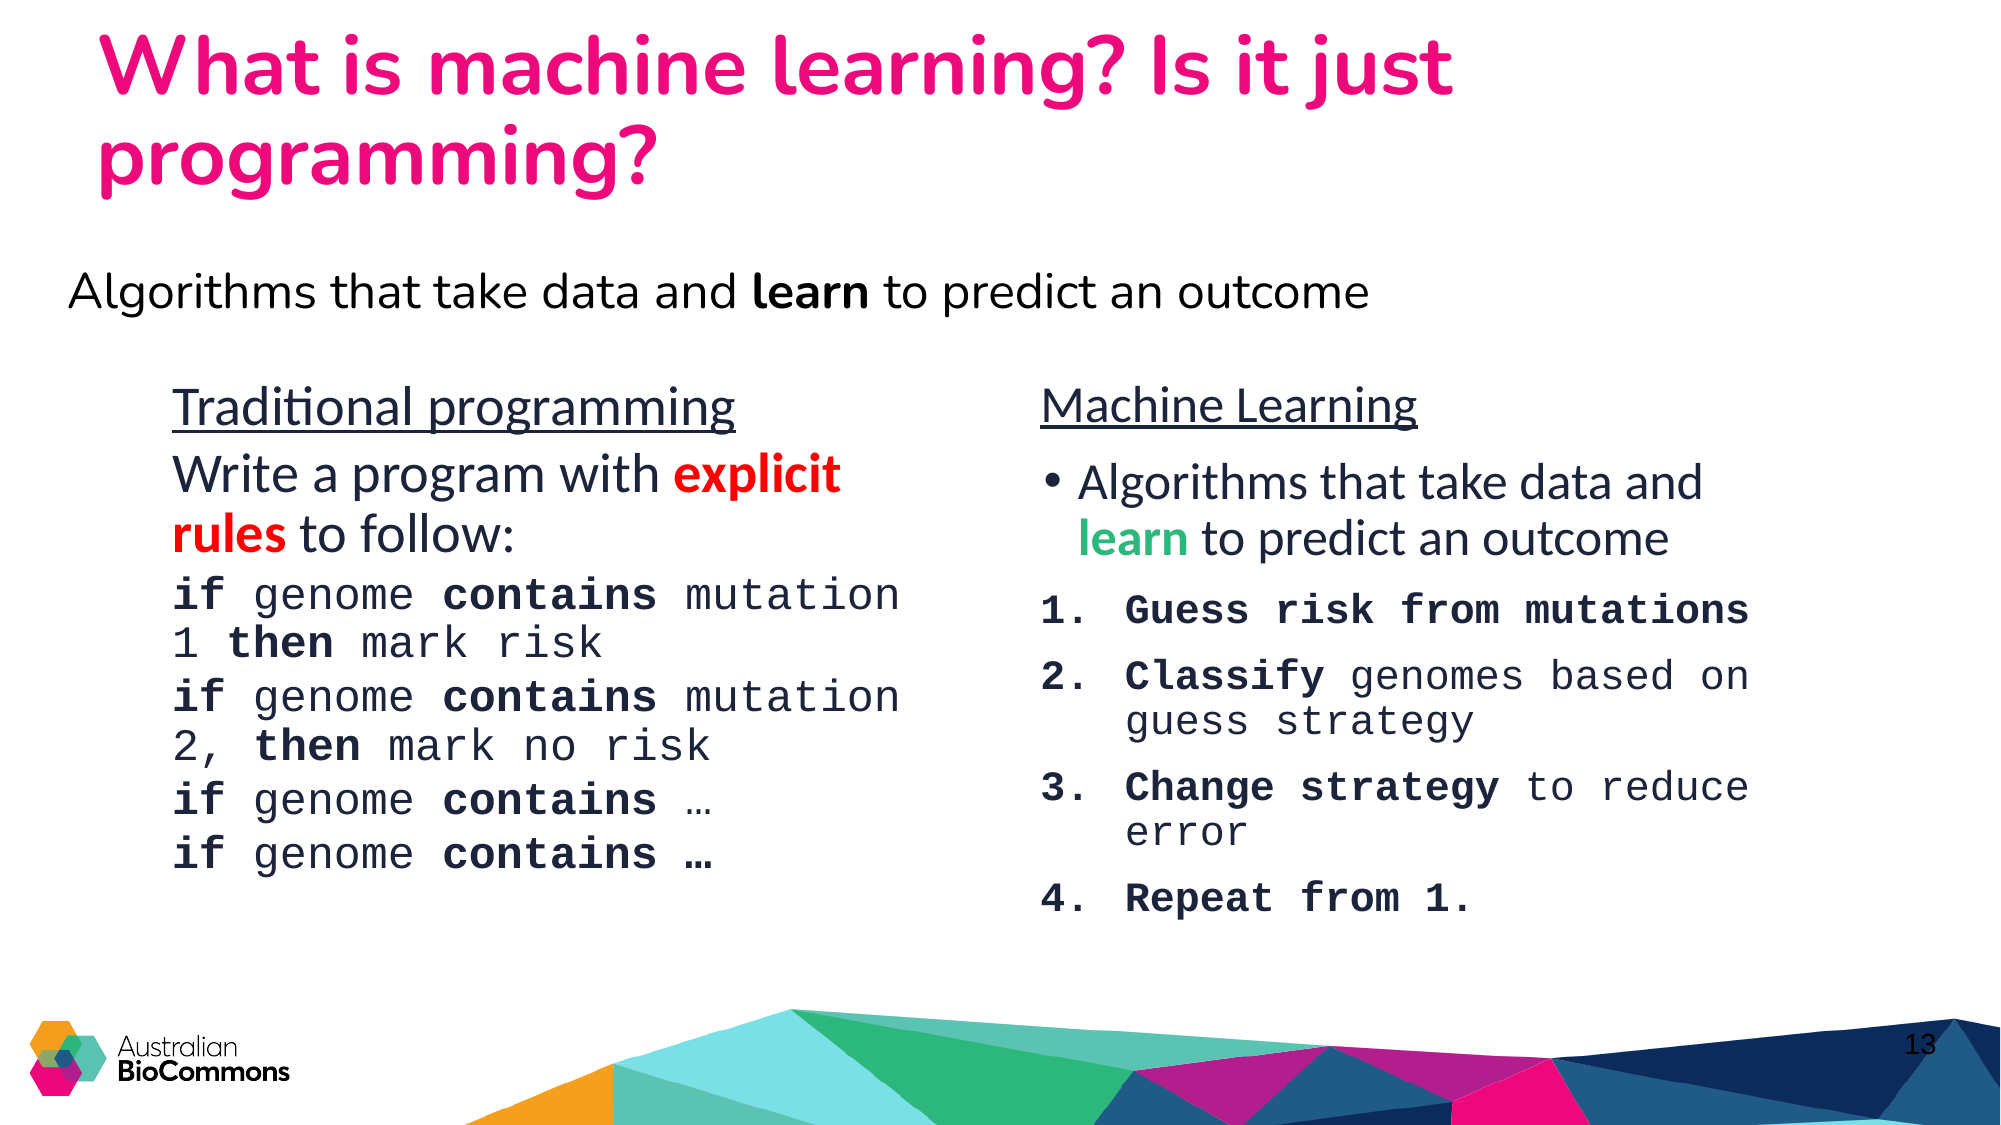

# What is machine learning? Is it just programming?
Algorithms that take data and learn to predict an outcome
Machine Learning
Algorithms that take data and learn to predict an outcome
Guess risk from mutations
Classify genomes based on guess strategy
Change strategy to reduce error
Repeat from 1.

Traditional programming
Write a program with explicit rules to follow:
if genome contains mutation 1 then mark risk
if genome contains mutation 2, then mark no risk
if genome contains …
if genome contains …

13